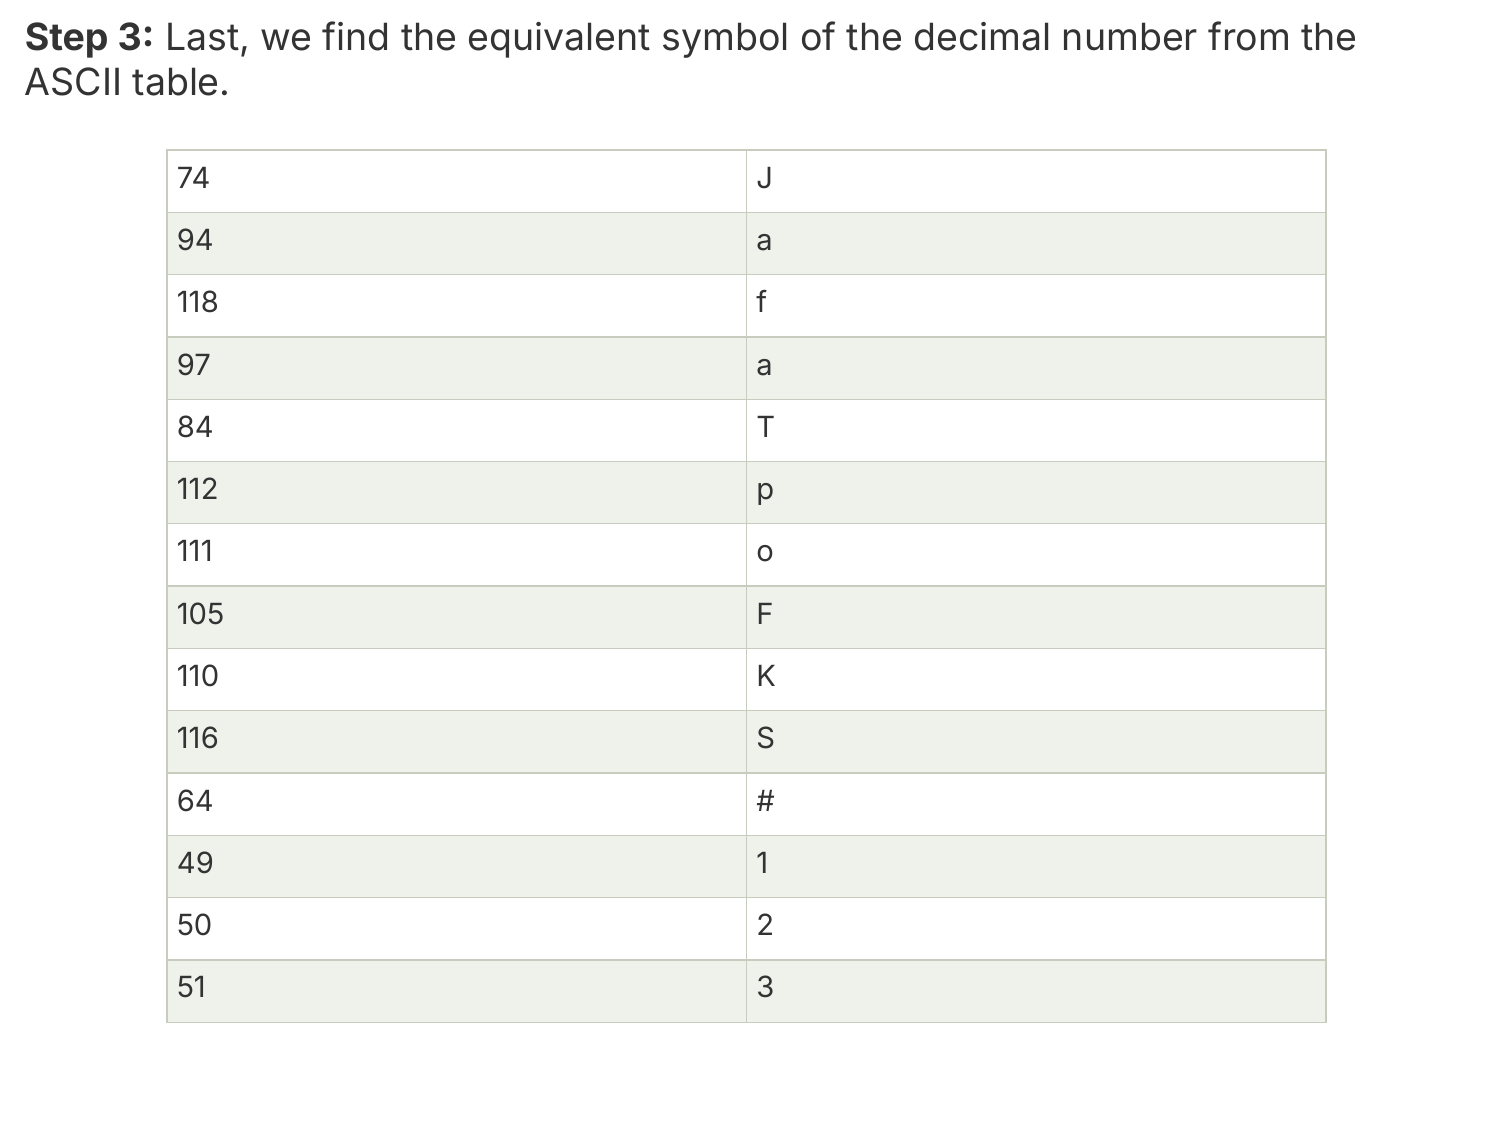

Step 3: Last, we find the equivalent symbol of the decimal number from the ASCII table.
| 74 | J |
| --- | --- |
| 94 | a |
| 118 | f |
| 97 | a |
| 84 | T |
| 112 | p |
| 111 | o |
| 105 | F |
| 110 | K |
| 116 | S |
| 64 | # |
| 49 | 1 |
| 50 | 2 |
| 51 | 3 |